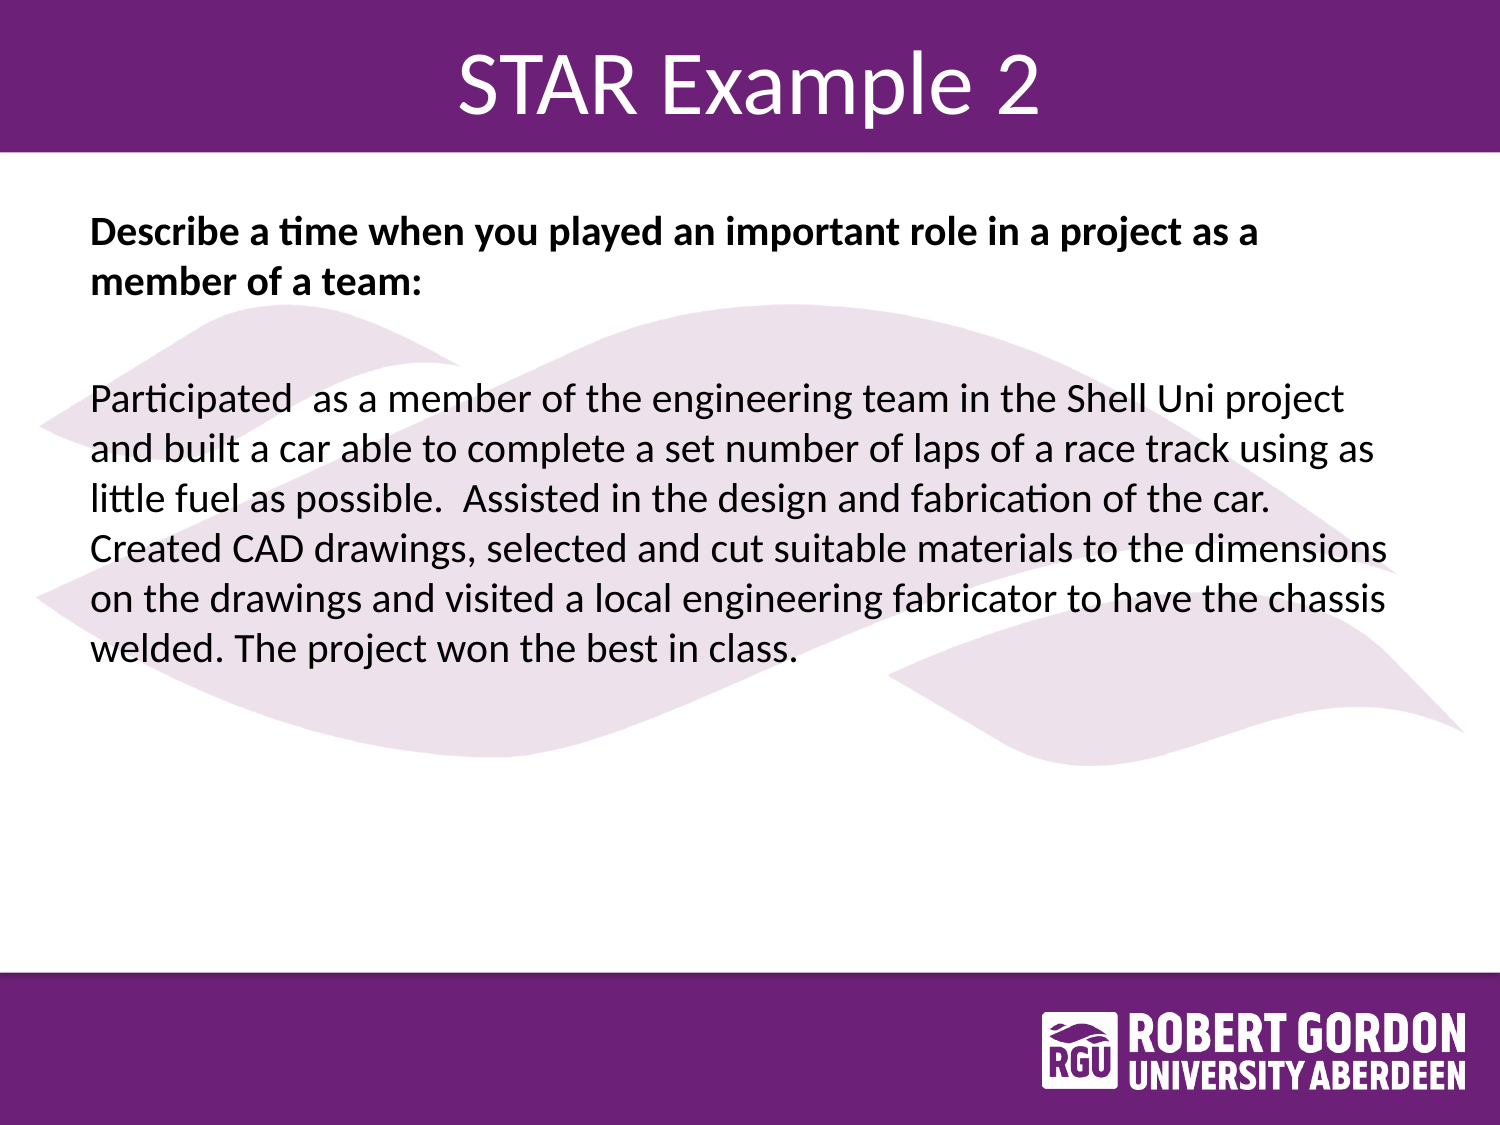

# STAR Example 2
Describe a time when you played an important role in a project as a member of a team:

Participated  as a member of the engineering team in the Shell Uni project and built a car able to complete a set number of laps of a race track using as little fuel as possible.  Assisted in the design and fabrication of the car. Created CAD drawings, selected and cut suitable materials to the dimensions on the drawings and visited a local engineering fabricator to have the chassis welded. The project won the best in class.